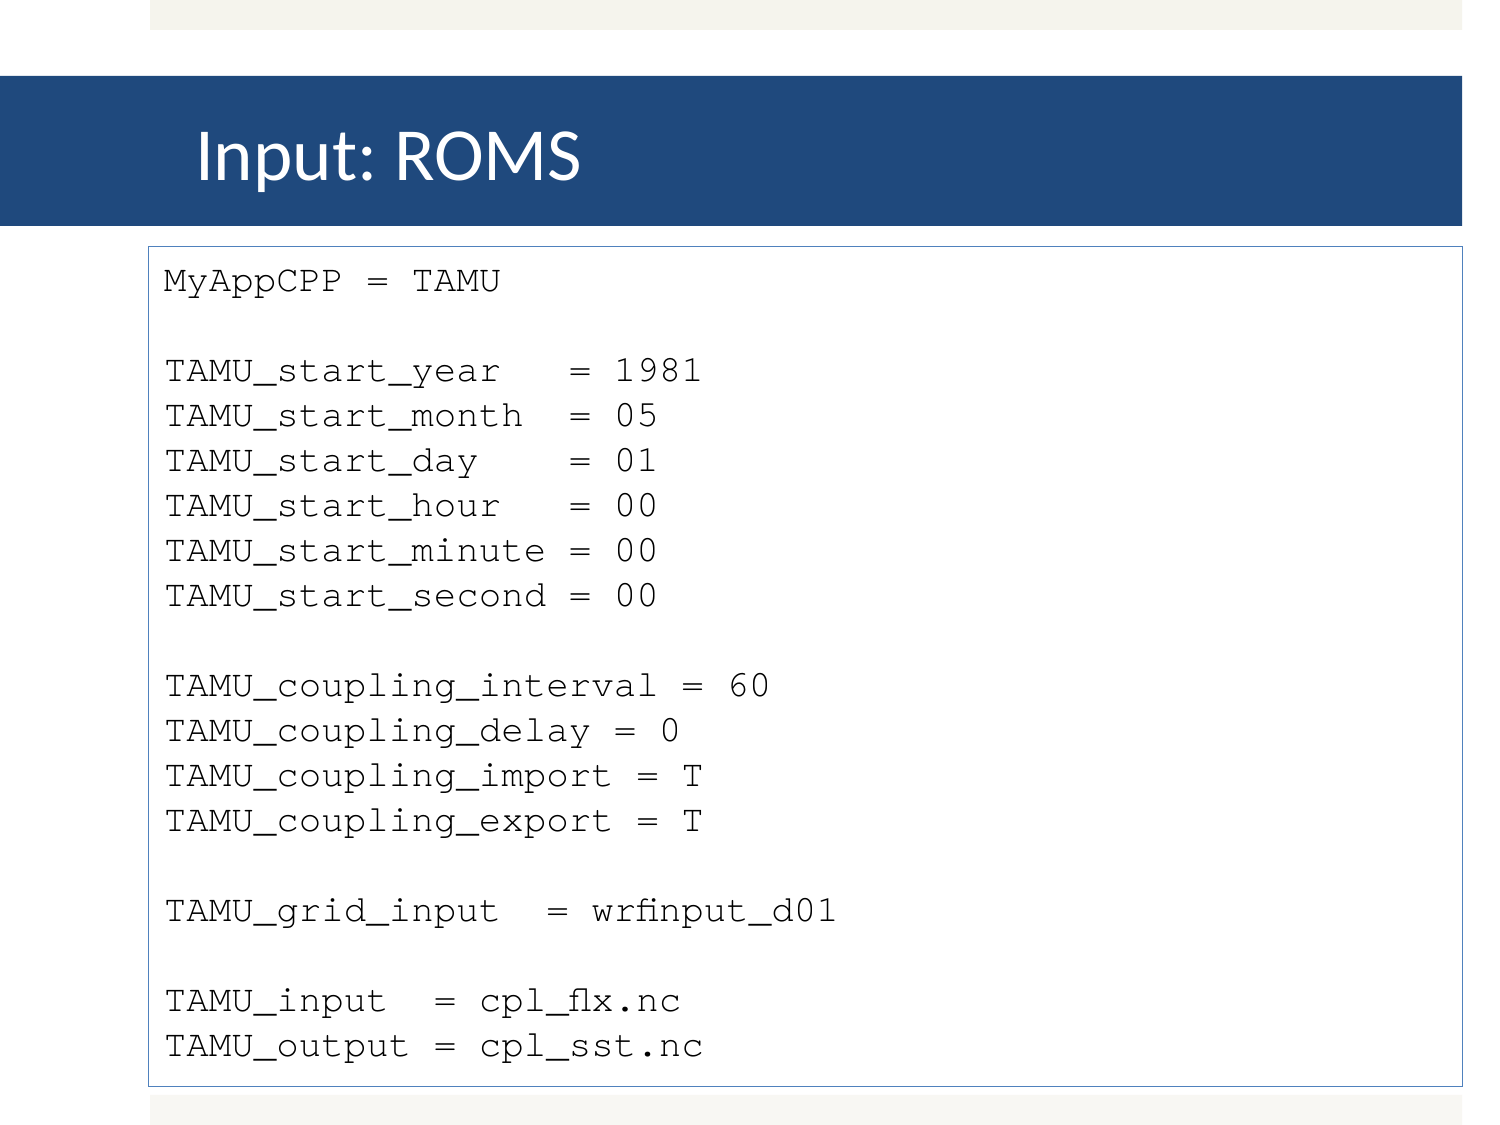

# Input: ROMS
MyAppCPP = TAMU

TAMU_start_year   = 1981
TAMU_start_month  = 05
TAMU_start_day    = 01
TAMU_start_hour   = 00
TAMU_start_minute = 00
TAMU_start_second = 00

TAMU_coupling_interval = 60
TAMU_coupling_delay = 0
TAMU_coupling_import = T
TAMU_coupling_export = T

TAMU_grid_input  = wrfinput_d01

TAMU_input  = cpl_flx.nc
TAMU_output = cpl_sst.nc